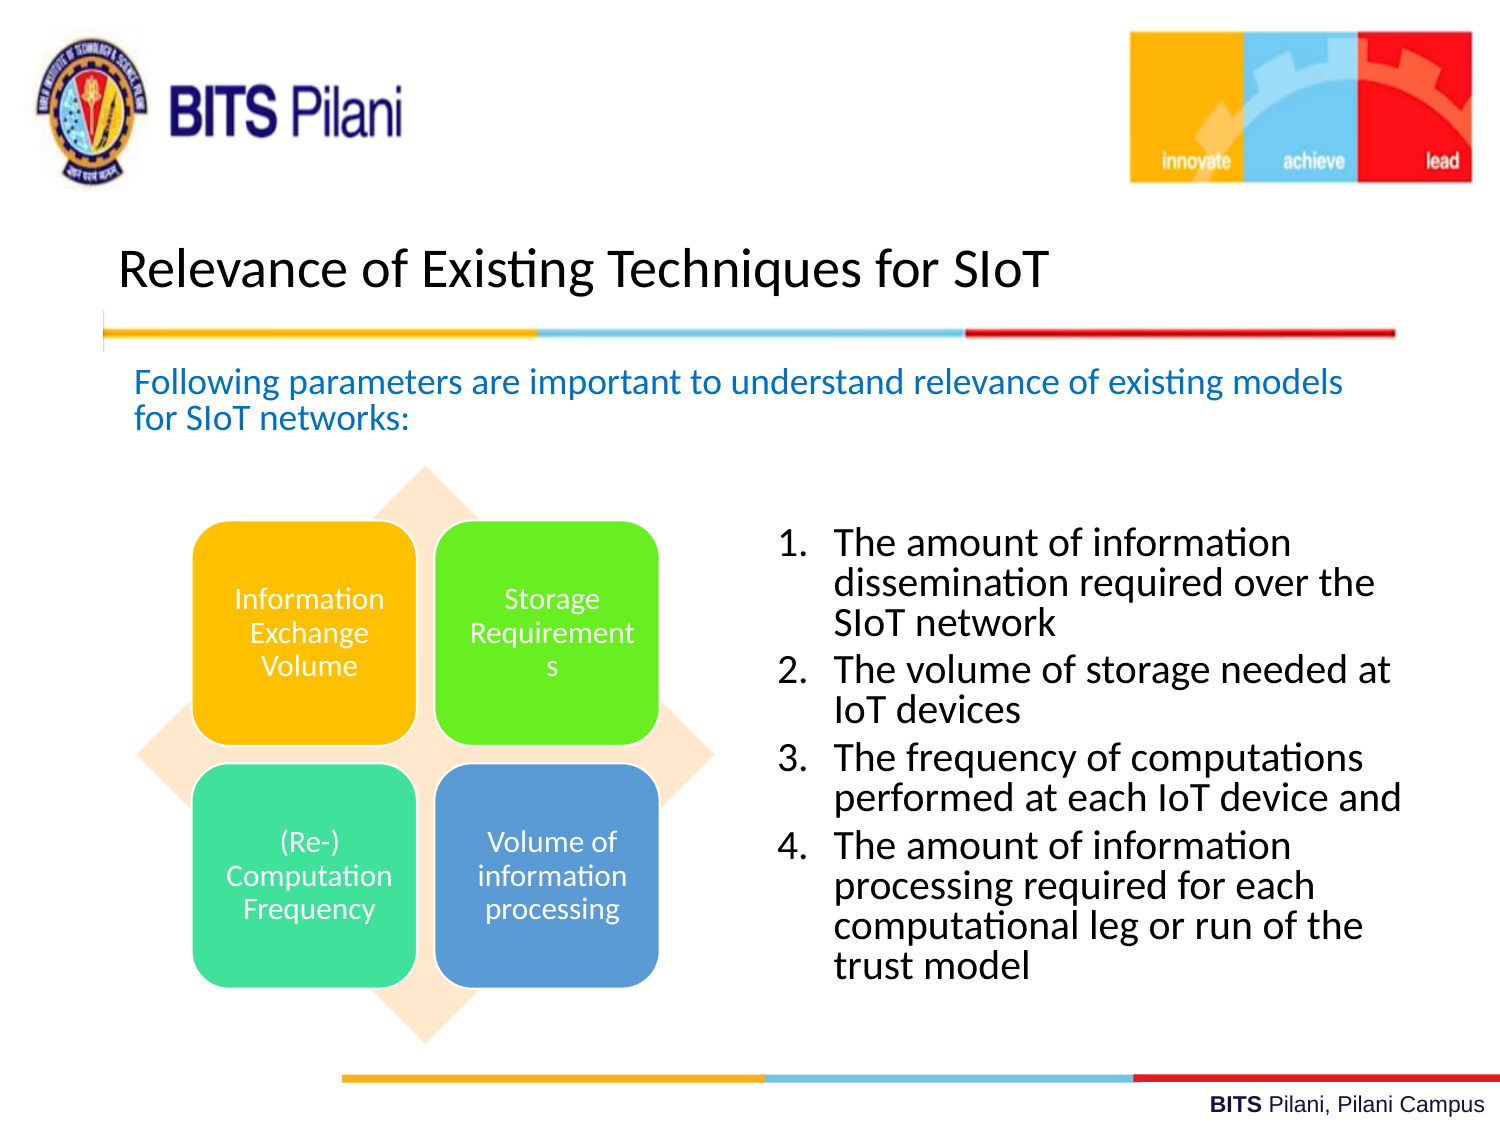

# Relevance of Existing Techniques for SIoT
Following parameters are important to understand relevance of existing models for SIoT networks:
Information Exchange Volume
Storage Requirements
(Re-) Computation Frequency
Volume of information processing
The amount of information dissemination required over the SIoT network
The volume of storage needed at IoT devices
The frequency of computations performed at each IoT device and
The amount of information processing required for each computational leg or run of the trust model